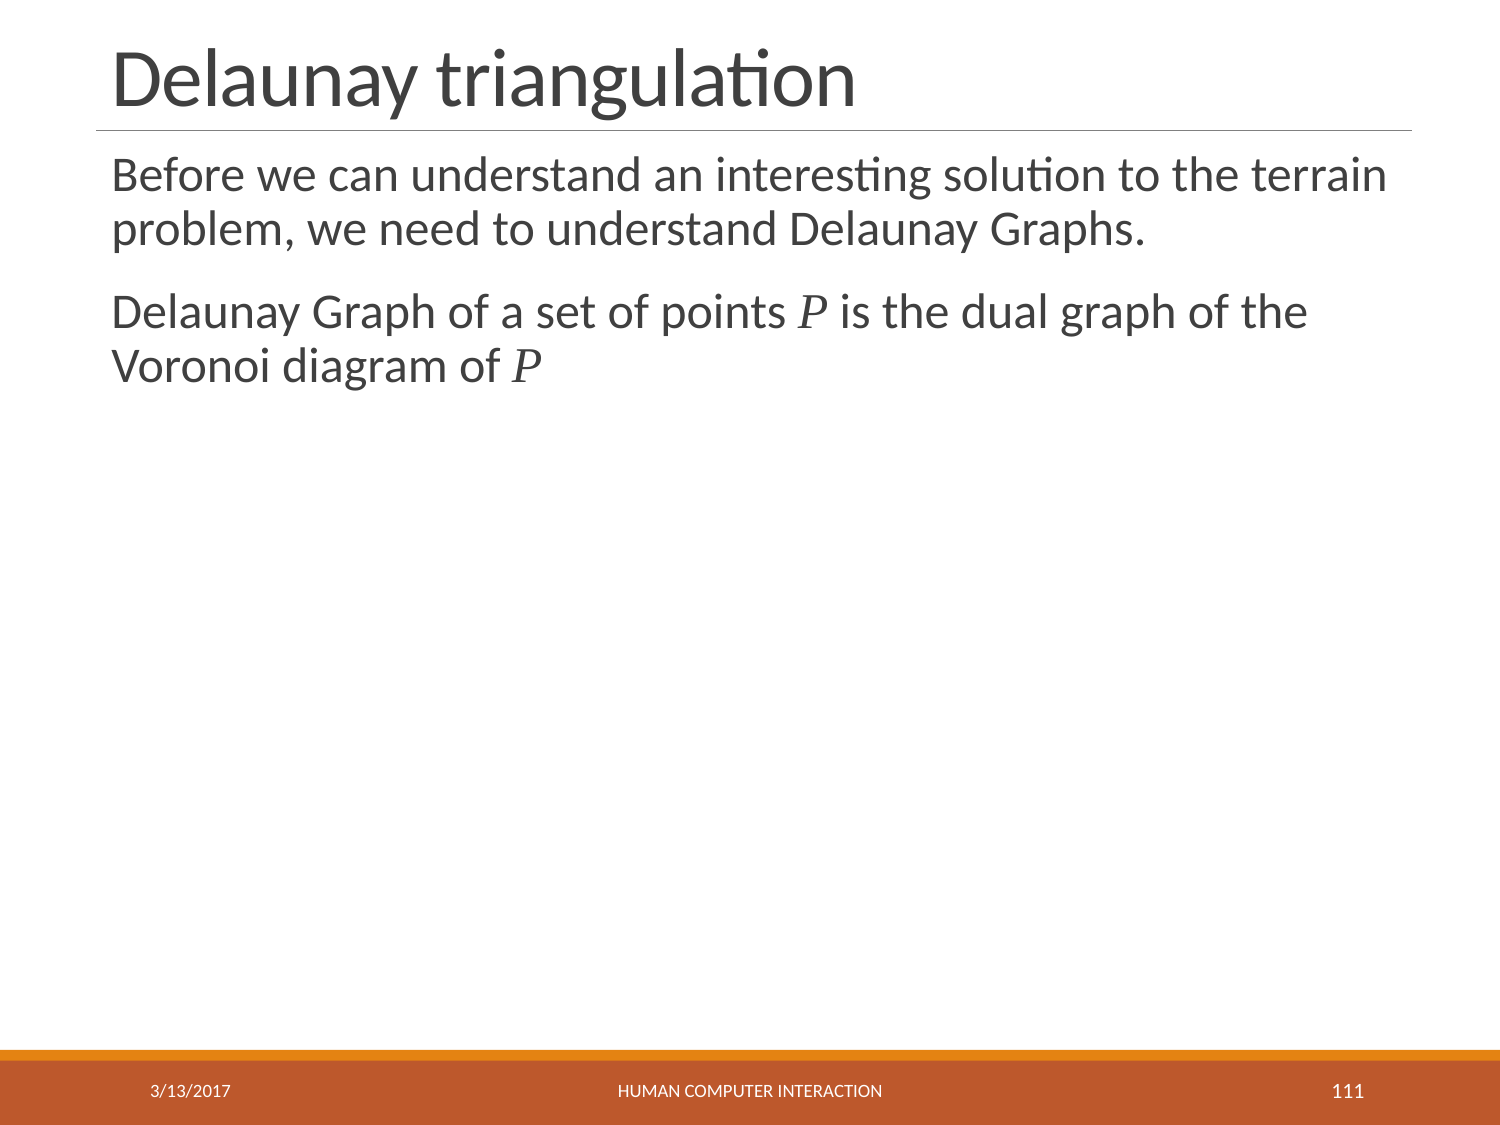

# Delaunay triangulation
Before we can understand an interesting solution to the terrain problem, we need to understand Delaunay Graphs.
Delaunay Graph of a set of points P is the dual graph of the Voronoi diagram of P
3/13/2017
HUMAN COMPUTER INTERACTION
111